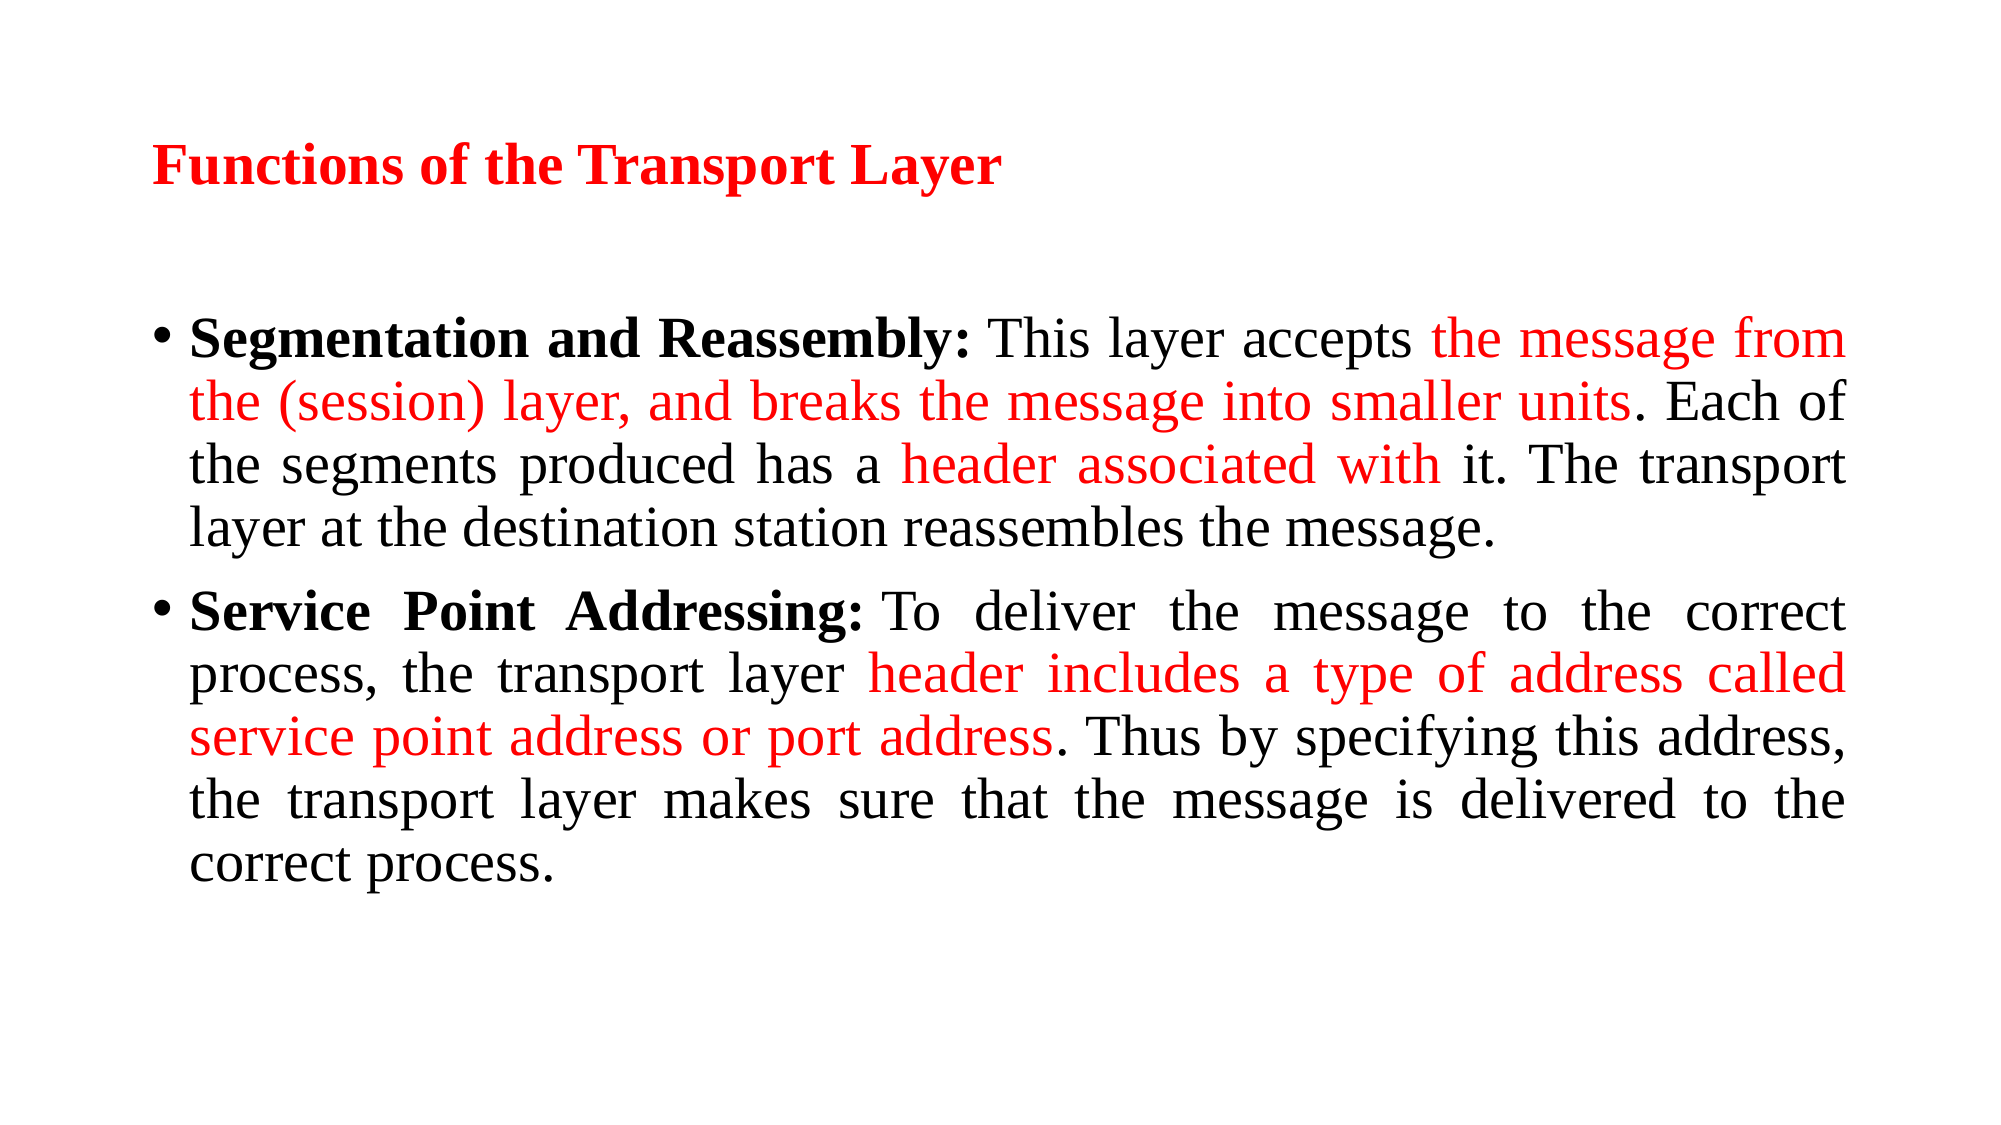

# Functions of the Transport Layer
Segmentation and Reassembly: This layer accepts the message from the (session) layer, and breaks the message into smaller units. Each of the segments produced has a header associated with it. The transport layer at the destination station reassembles the message.
Service Point Addressing: To deliver the message to the correct process, the transport layer header includes a type of address called service point address or port address. Thus by specifying this address, the transport layer makes sure that the message is delivered to the correct process.